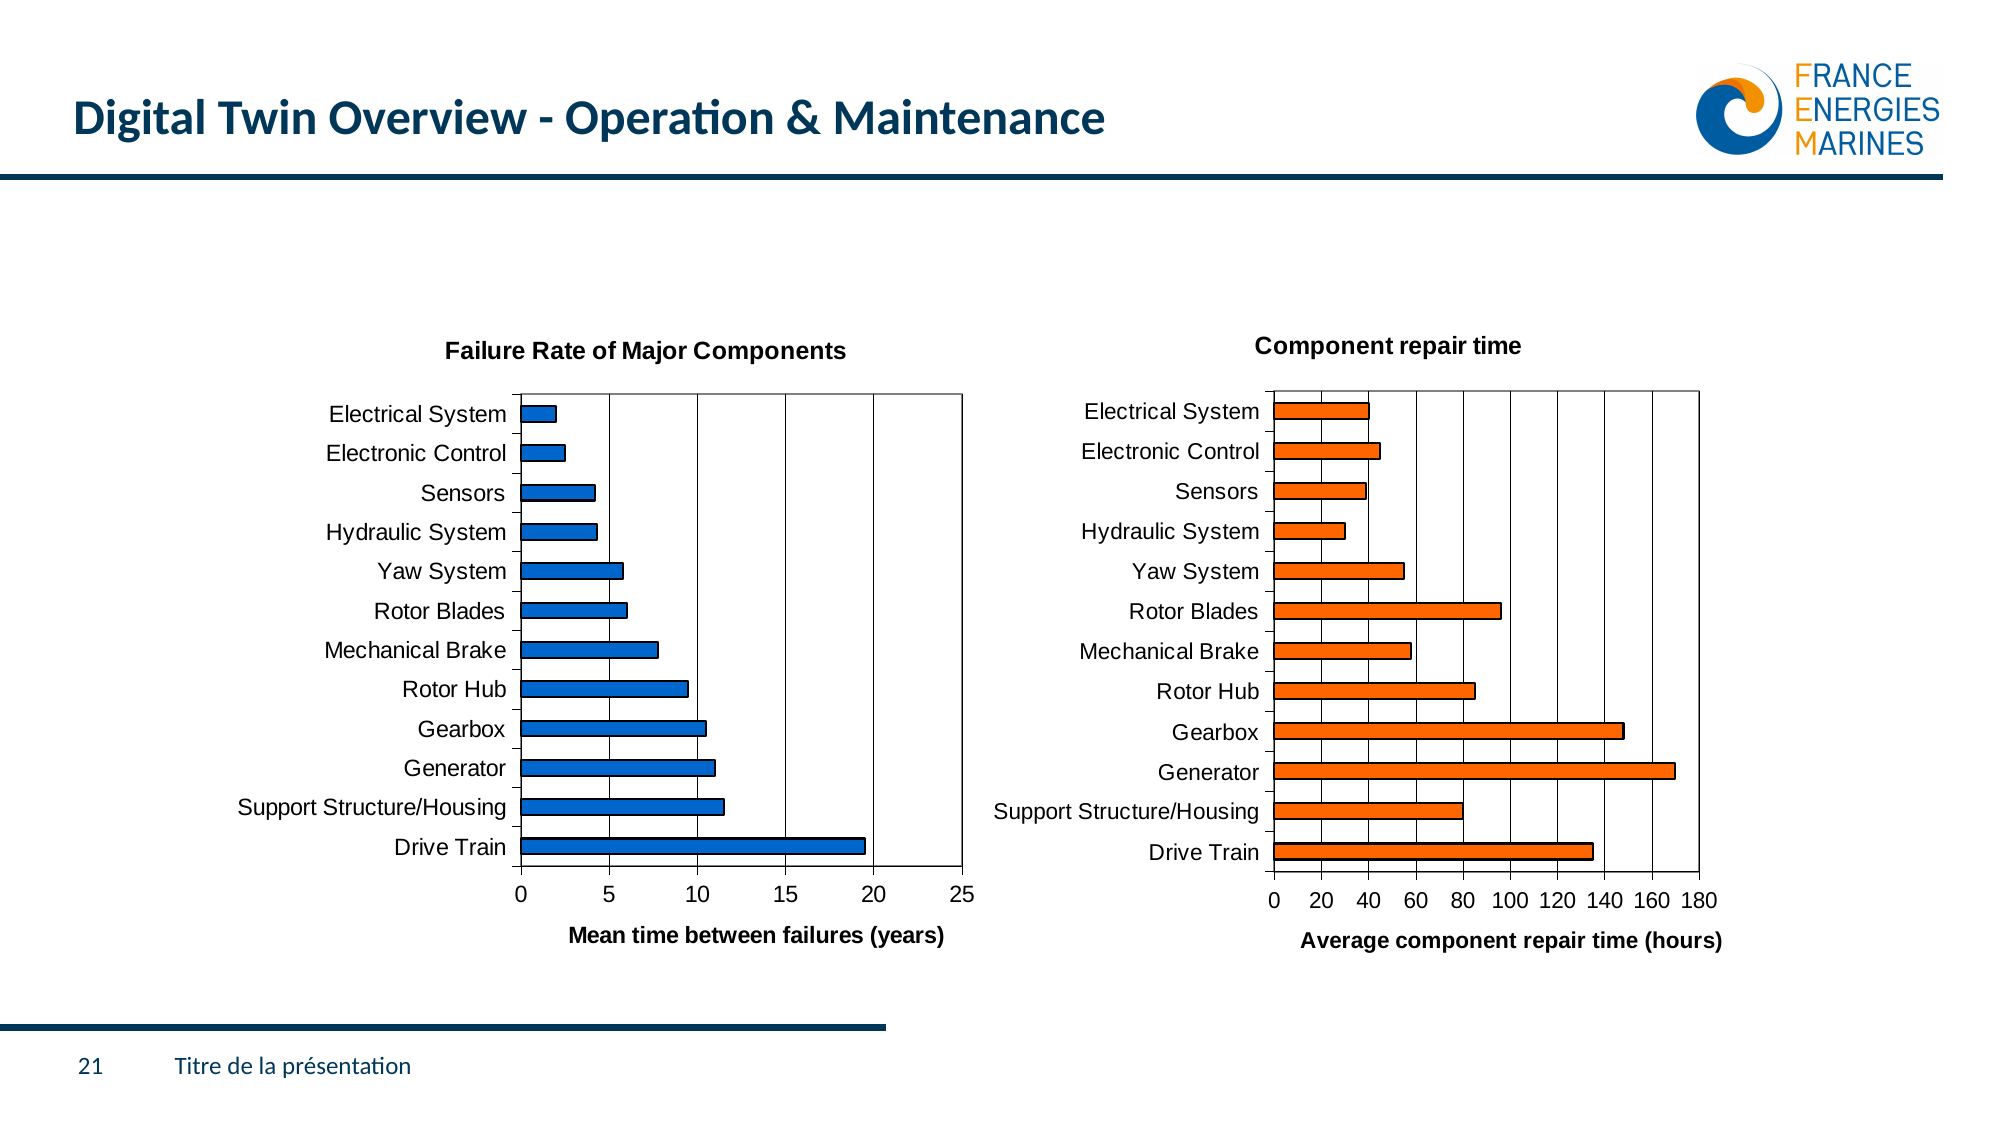

# Digital Twin Overview - Operation & Maintenance

### Chart: Component repair time

| Category |  |
|---|---|
| Drive Train | 135.0 |
| Support Structure/Housing | 80.0 |
| Generator | 170.0 |
| Gearbox | 148.0 |
| Rotor Hub | 85.0 |
| Mechanical Brake | 58.0 |
| Rotor Blades | 96.0 |
| Yaw System | 55.0 |
| Hydraulic System | 30.0 |
| Sensors | 39.0 |
| Electronic Control | 45.0 |
| Electrical System | 40.0 |

### Chart: Failure Rate of Major Components

| Category |  |
|---|---|
| Drive Train | 19.5 |
| Support Structure/Housing | 11.5 |
| Generator | 11.0 |
| Gearbox | 10.5 |
| Rotor Hub | 9.5 |
| Mechanical Brake | 7.8 |
| Rotor Blades | 6.0 |
| Yaw System | 5.8 |
| Hydraulic System | 4.3 |
| Sensors | 4.2 |
| Electronic Control | 2.5 |
| Electrical System | 2.0 |
21
Titre de la présentation